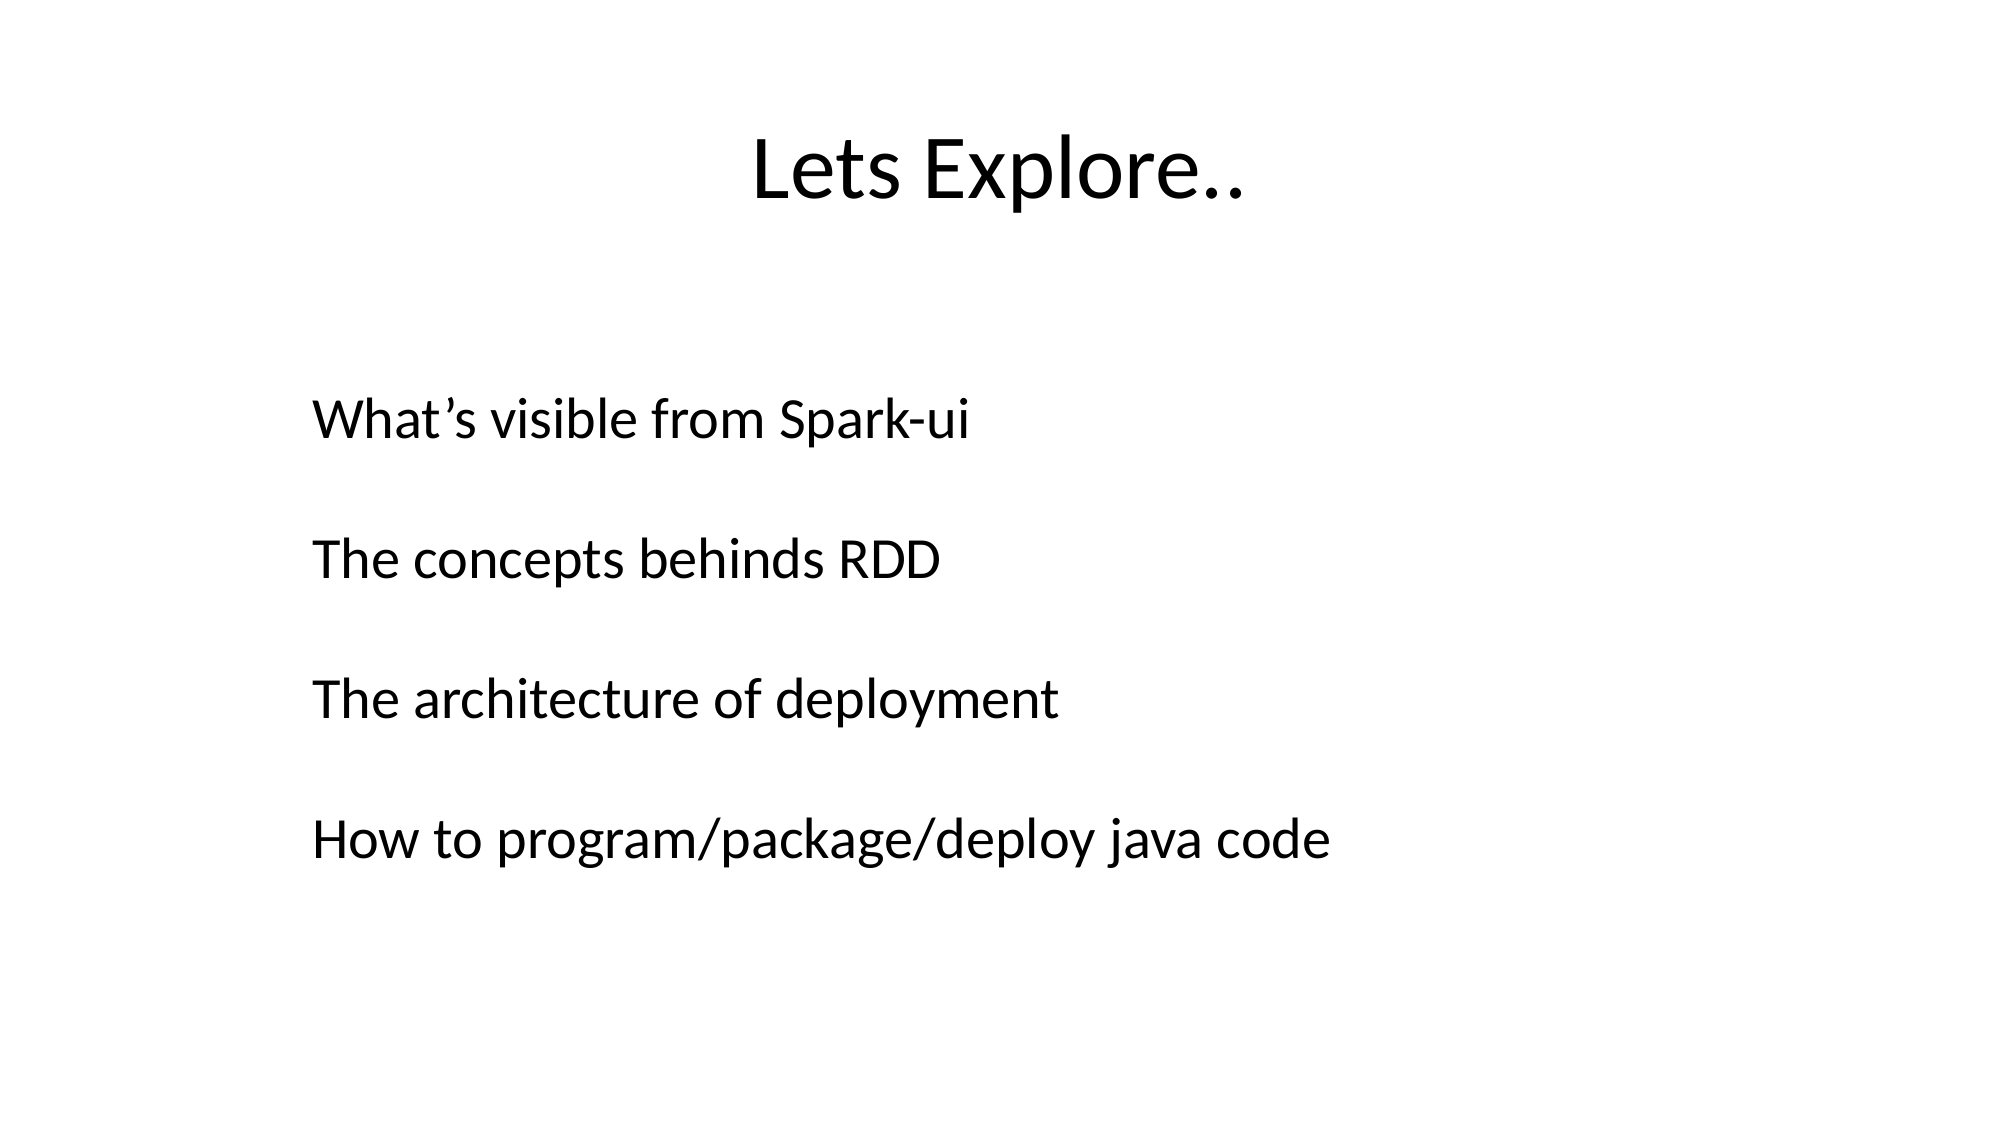

# Lets Explore..
What’s visible from Spark-ui

The concepts behinds RDD

The architecture of deployment

How to program/package/deploy java code